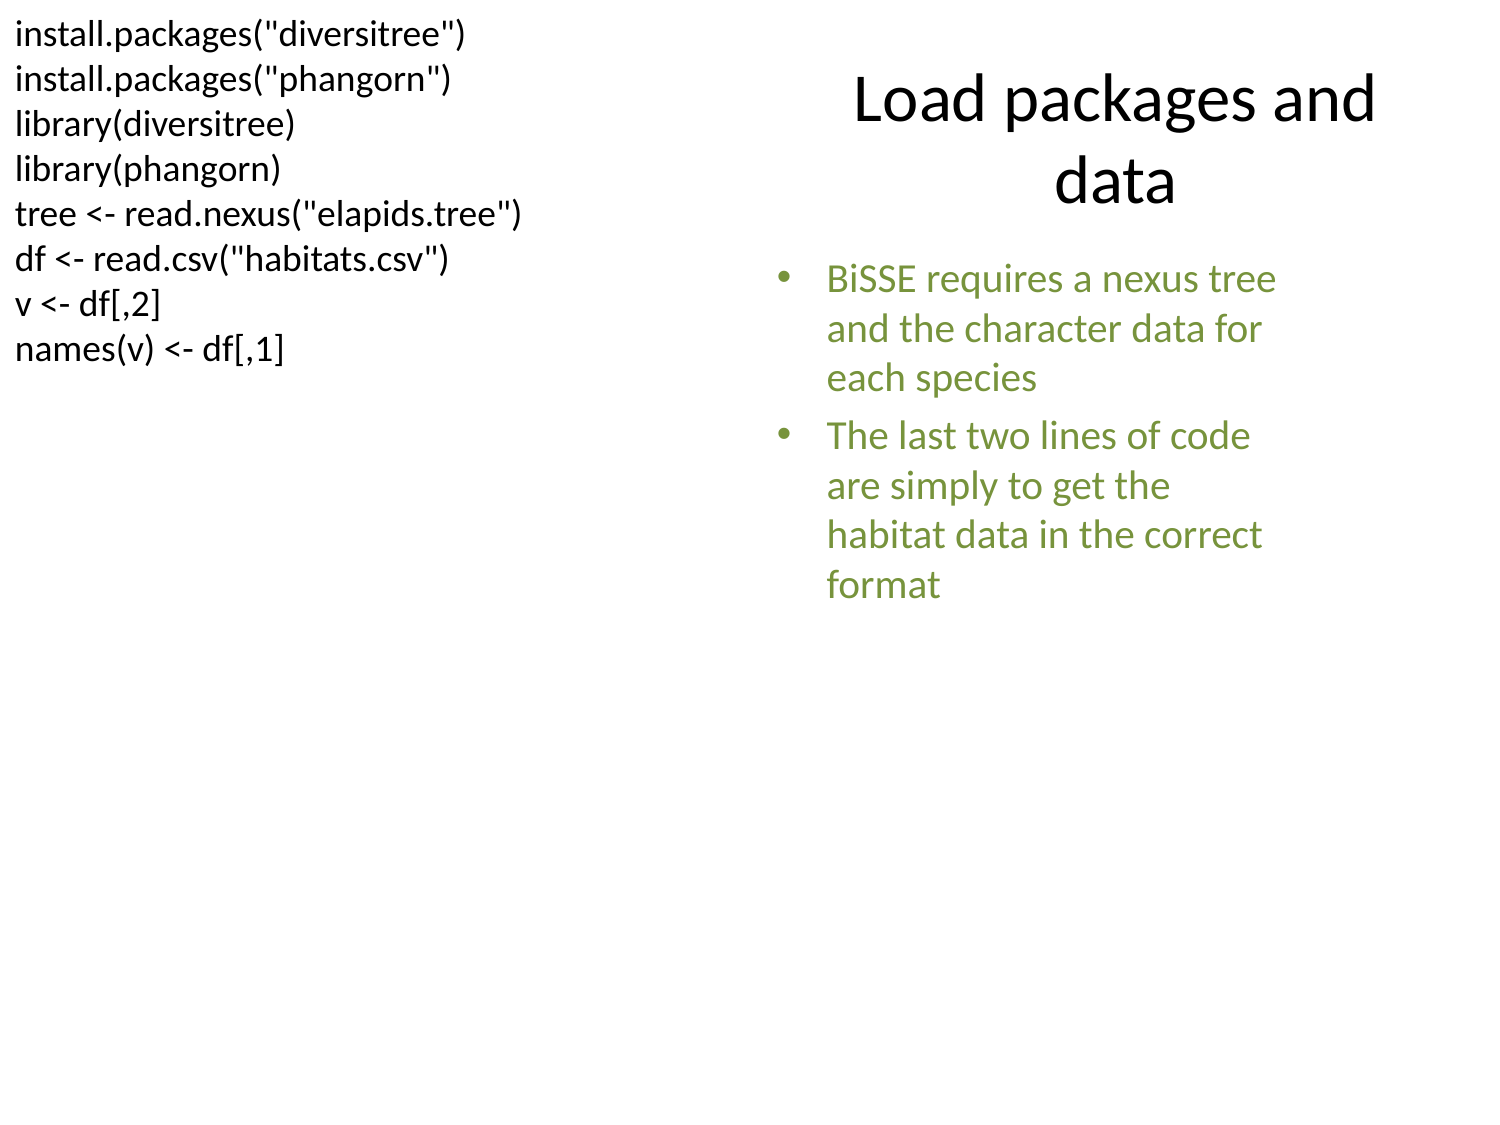

install.packages("diversitree")
install.packages("phangorn")
library(diversitree)
library(phangorn)
tree <- read.nexus("elapids.tree")
df <- read.csv("habitats.csv")
v <- df[,2]
names(v) <- df[,1]
# Load packages and data
BiSSE requires a nexus tree and the character data for each species
The last two lines of code are simply to get the habitat data in the correct format